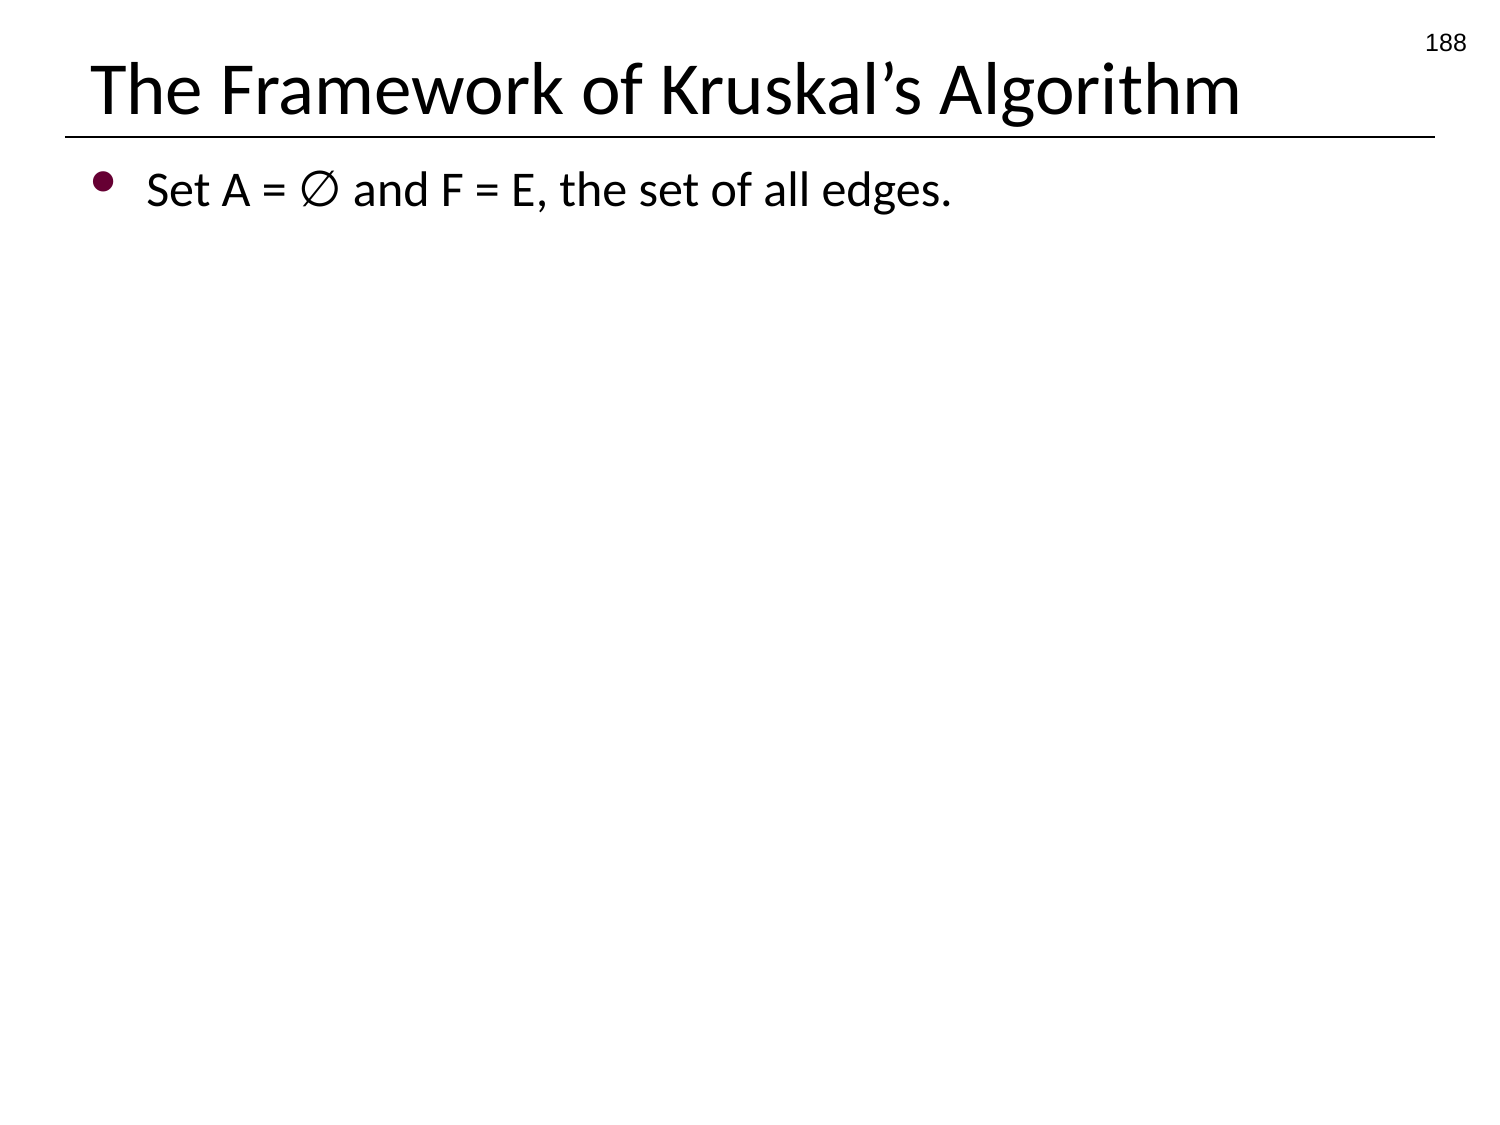

188
# The Framework of Kruskal’s Algorithm
Set A = ∅ and F = E, the set of all edges.